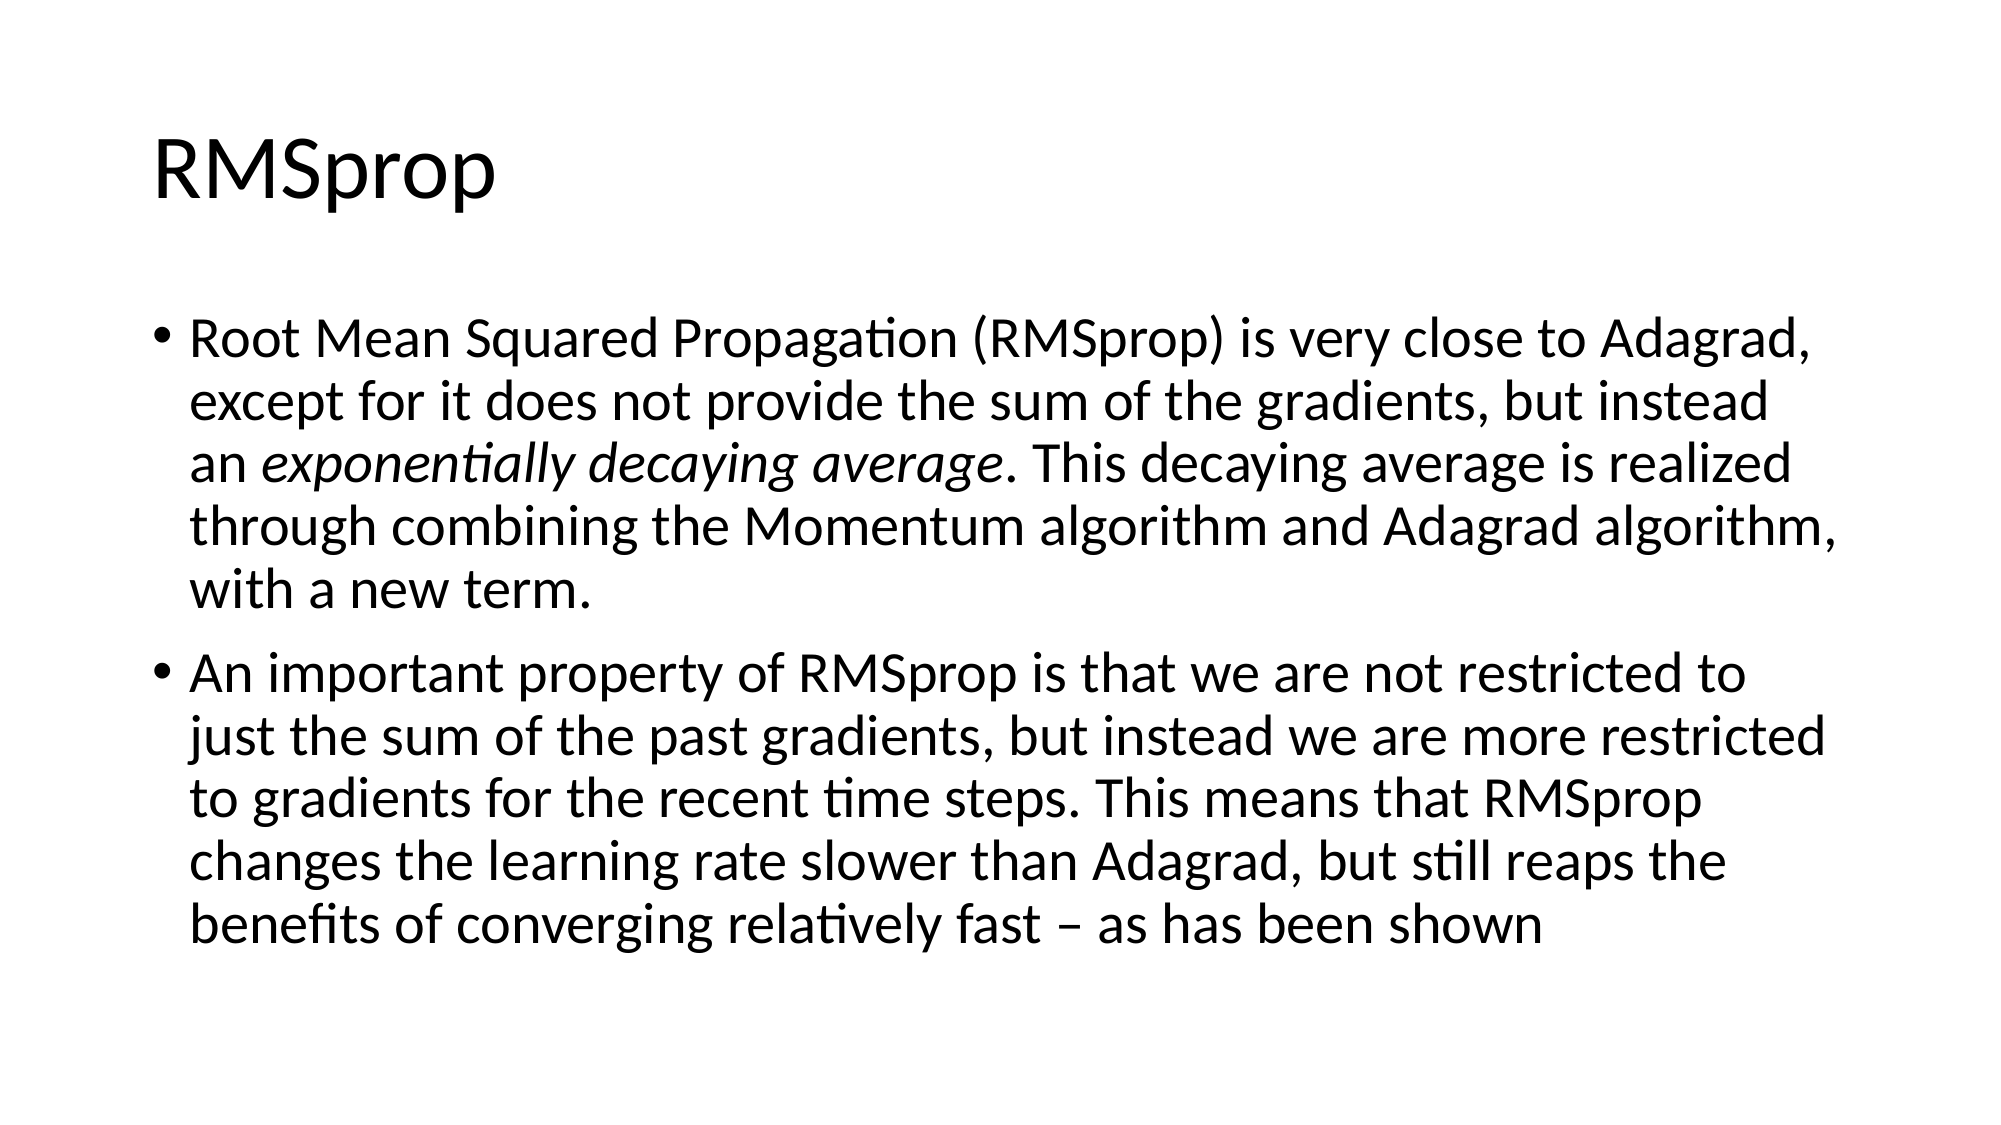

# RMSprop
Root Mean Squared Propagation (RMSprop) is very close to Adagrad, except for it does not provide the sum of the gradients, but instead an exponentially decaying average. This decaying average is realized through combining the Momentum algorithm and Adagrad algorithm, with a new term.
An important property of RMSprop is that we are not restricted to just the sum of the past gradients, but instead we are more restricted to gradients for the recent time steps. This means that RMSprop changes the learning rate slower than Adagrad, but still reaps the benefits of converging relatively fast – as has been shown